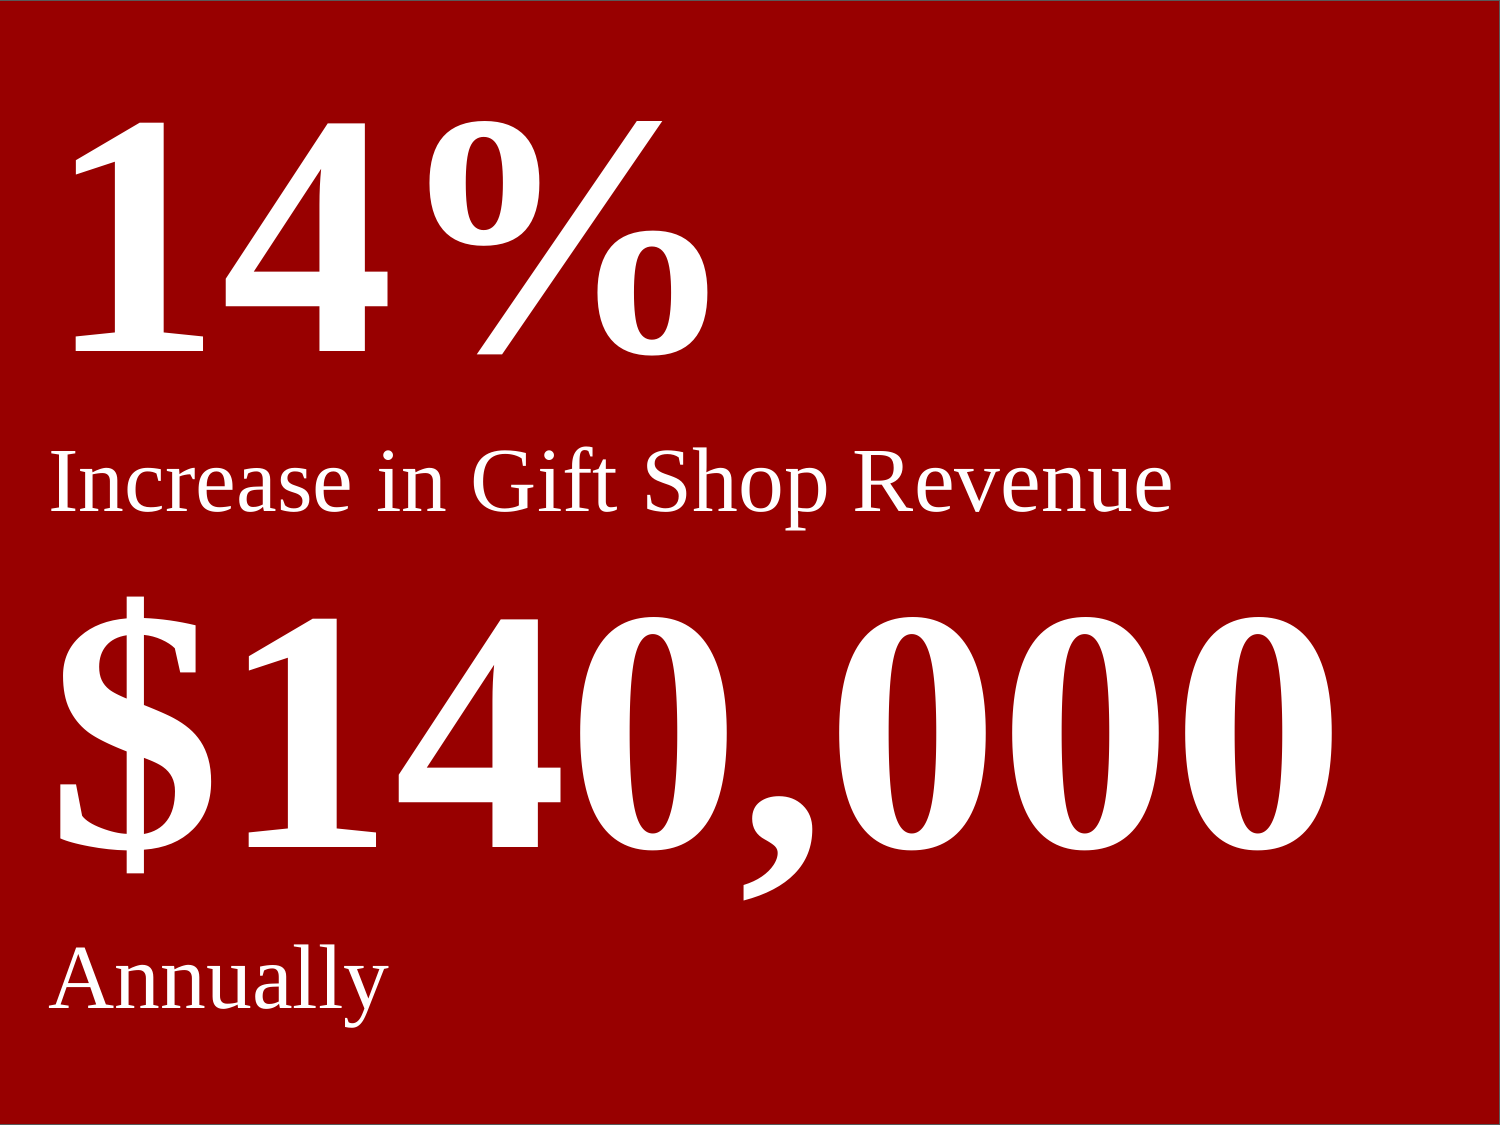

14%
Increase in Gift Shop Revenue
$140,000
Annually